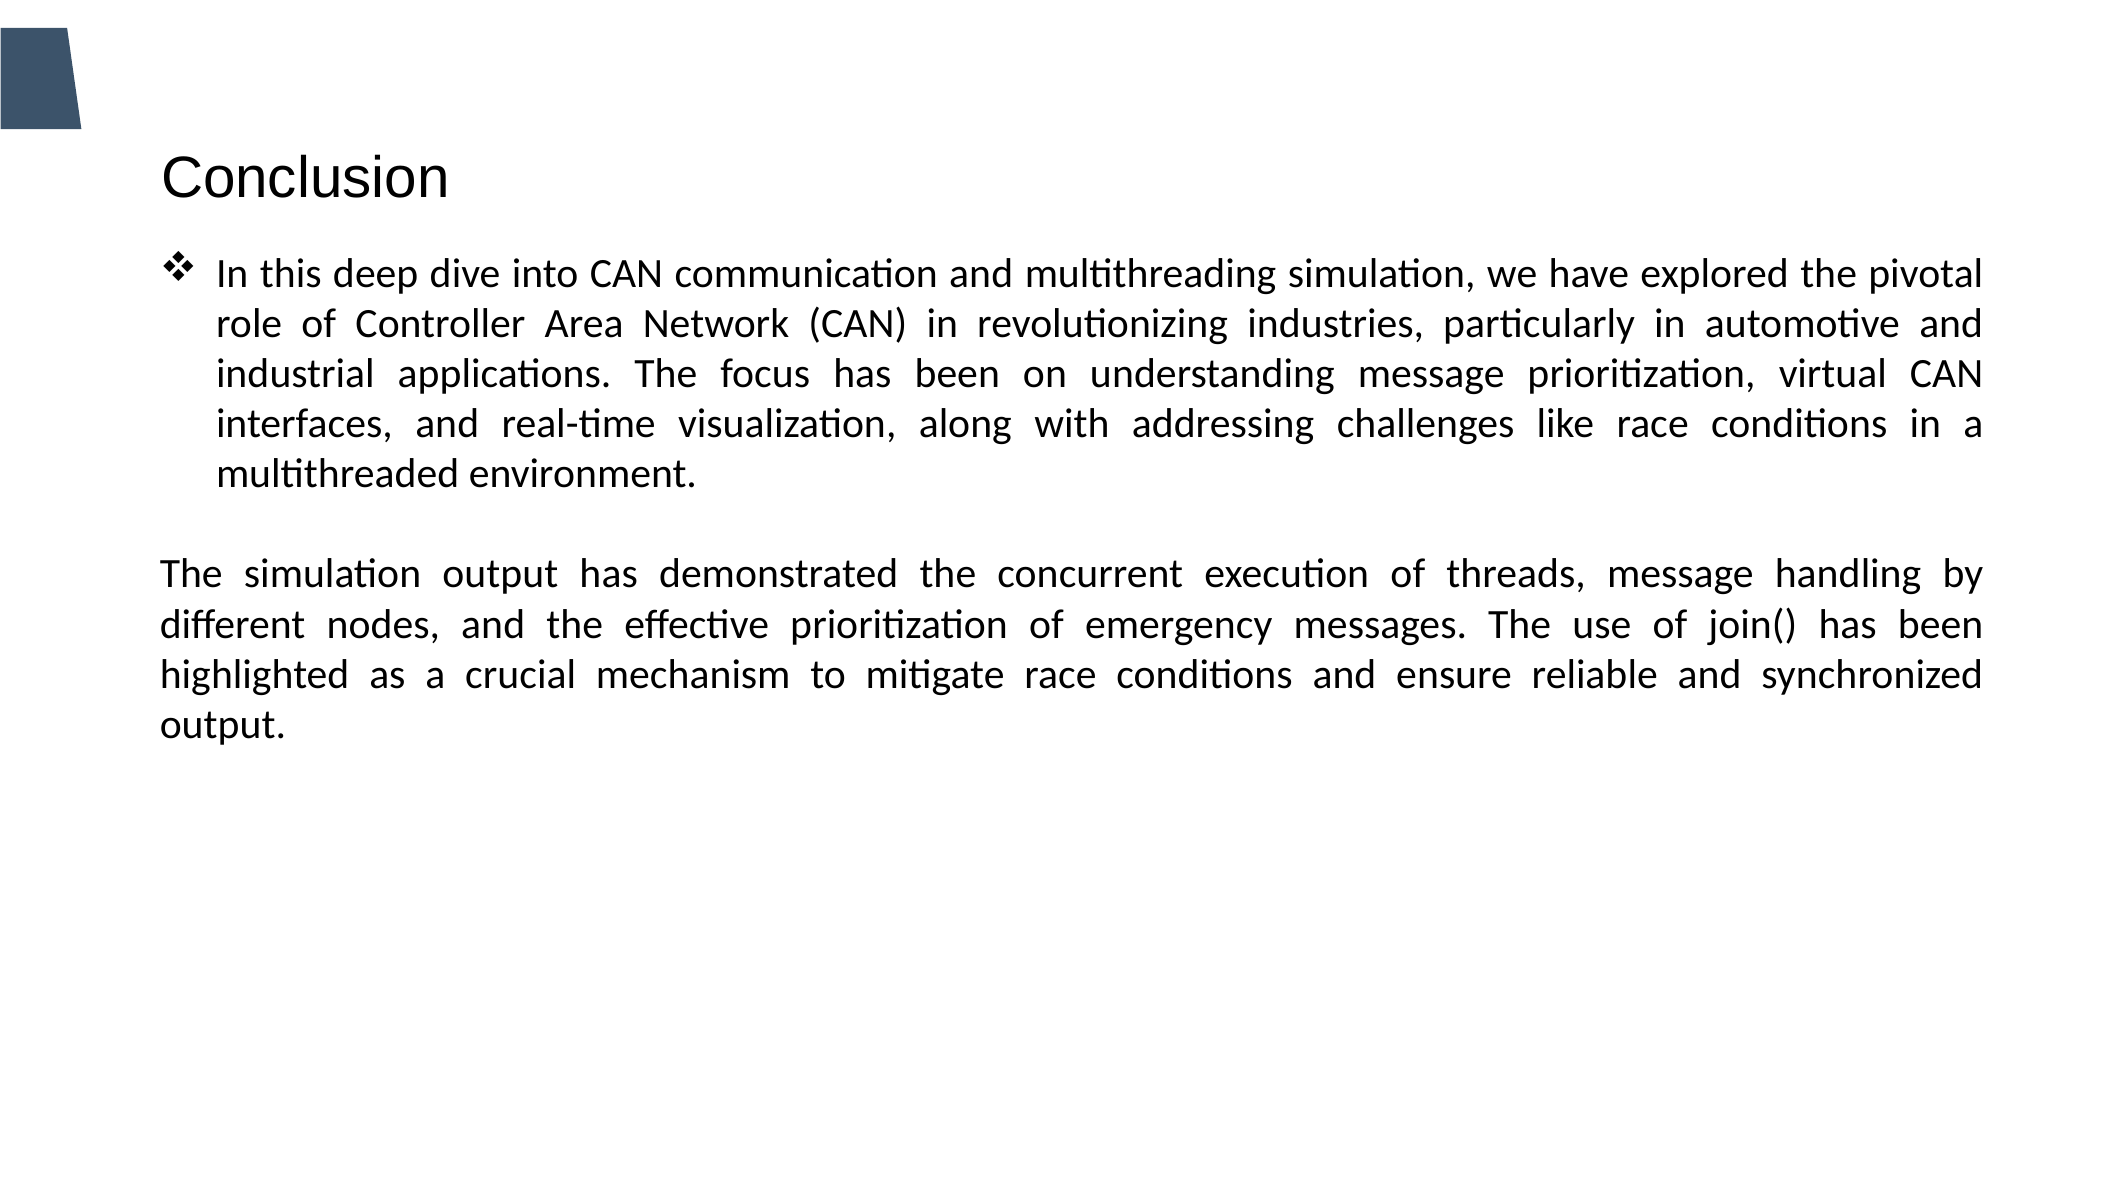

Conclusion

In this deep dive into CAN communication and multithreading simulation, we have explored the pivotal role of Controller Area Network (CAN) in revolutionizing industries, particularly in automotive and industrial applications. The focus has been on understanding message prioritization, virtual CAN interfaces, and real-time visualization, along with addressing challenges like race conditions in a multithreaded environment.

The simulation output has demonstrated the concurrent execution of threads, message handling by different nodes, and the effective prioritization of emergency messages. The use of join() has been highlighted as a crucial mechanism to mitigate race conditions and ensure reliable and synchronized output.